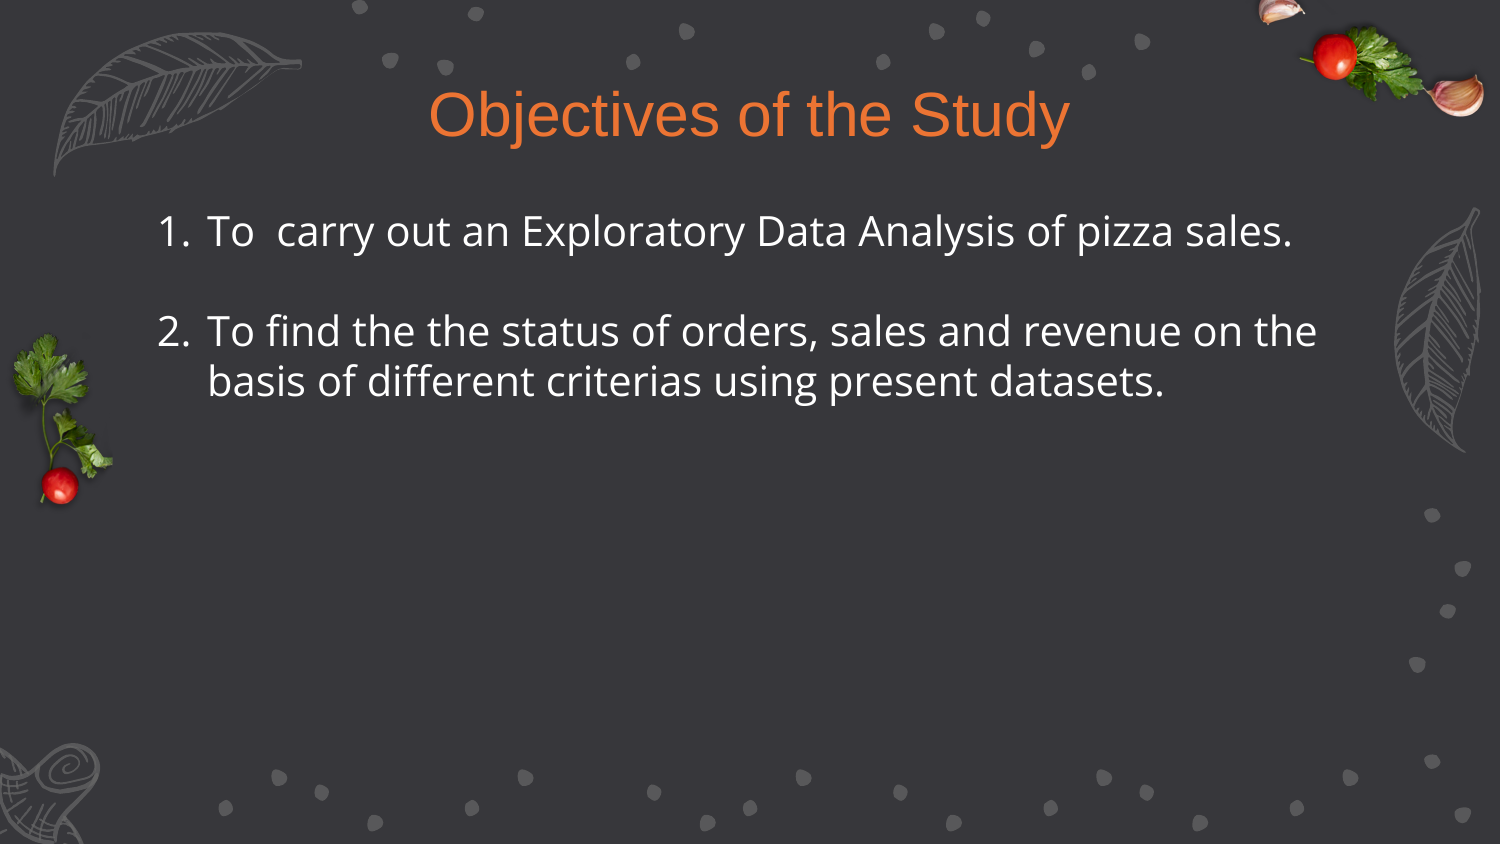

# Objectives of the Study
To  carry out an Exploratory Data Analysis of pizza sales.

To find the the status of orders, sales and revenue on the basis of different criterias using present datasets.